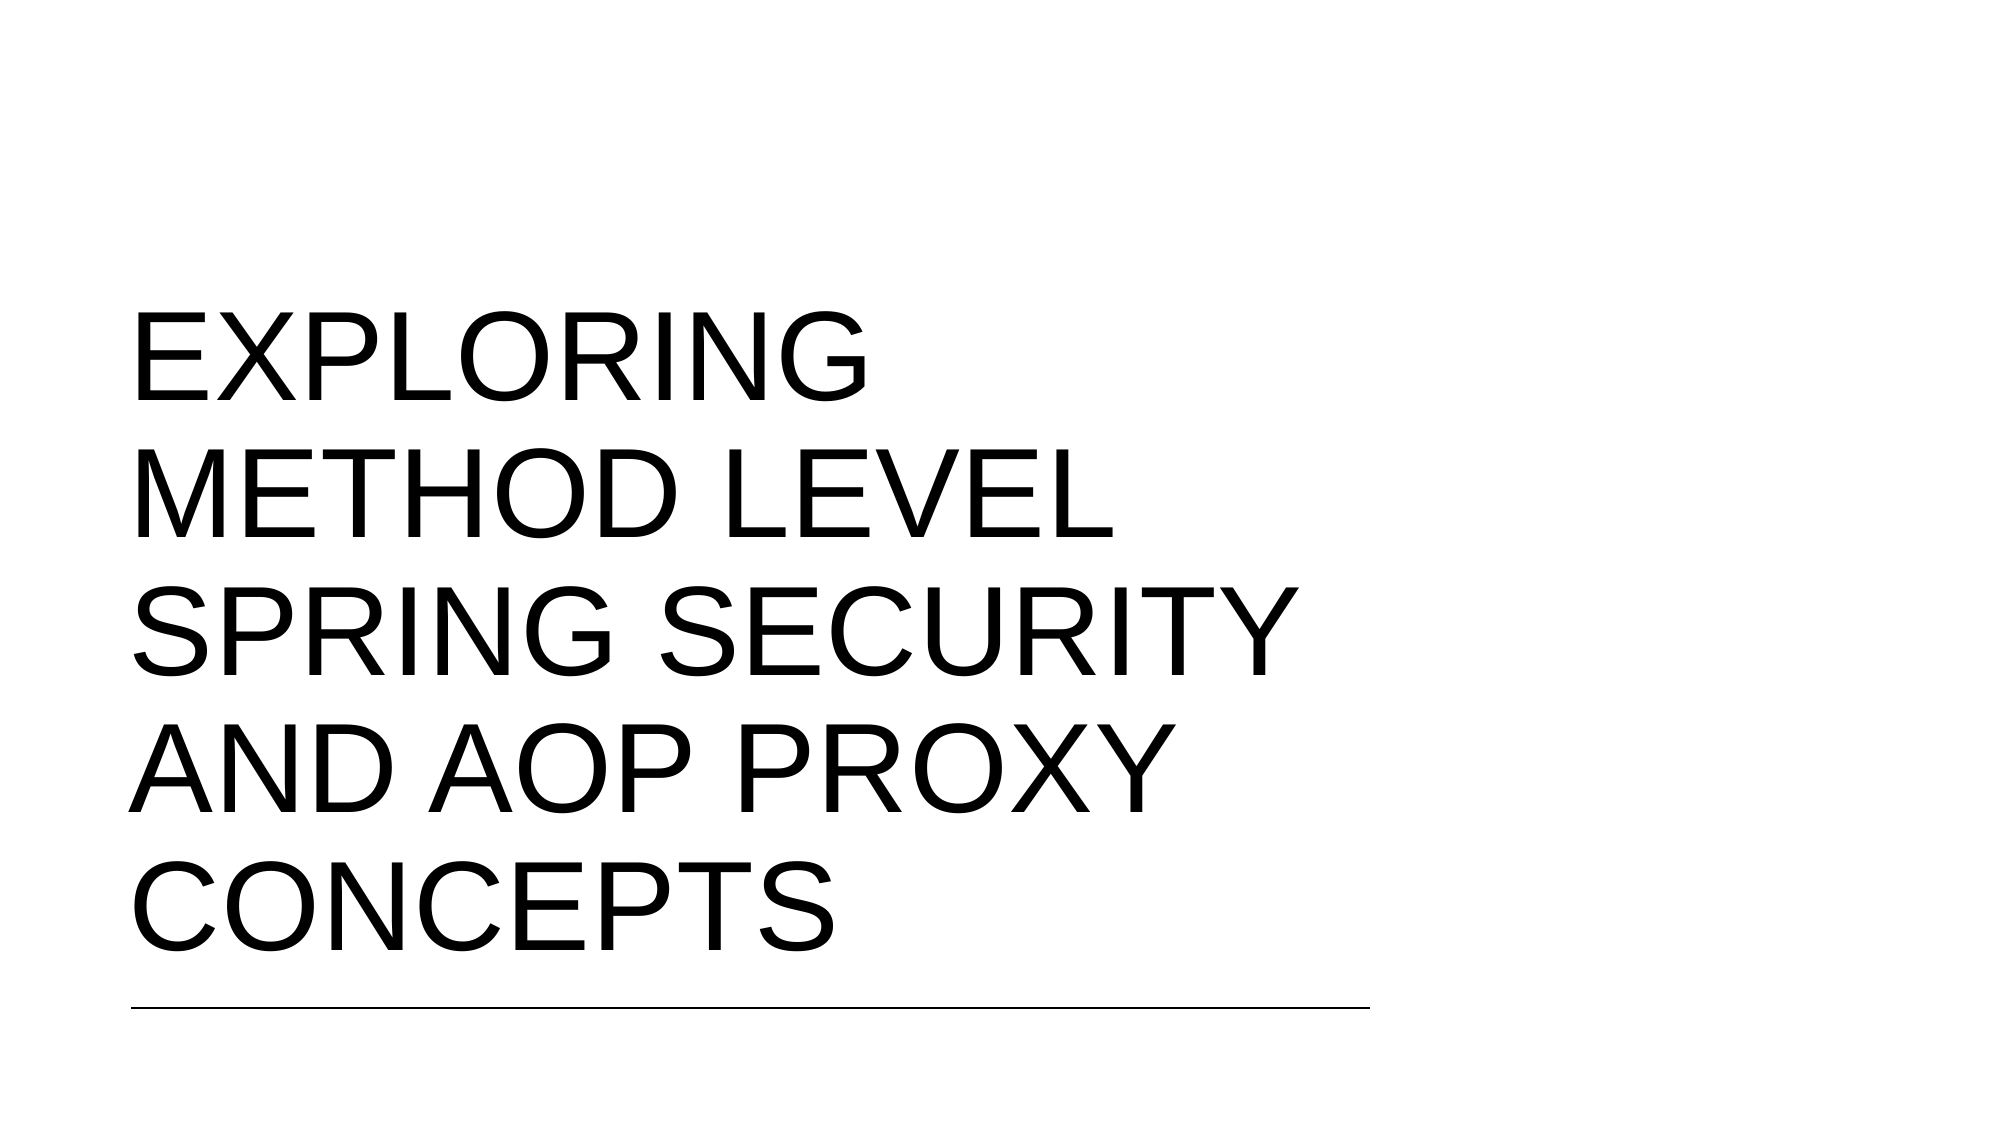

# Exploring method level Spring Security and AOP Proxy Concepts
25